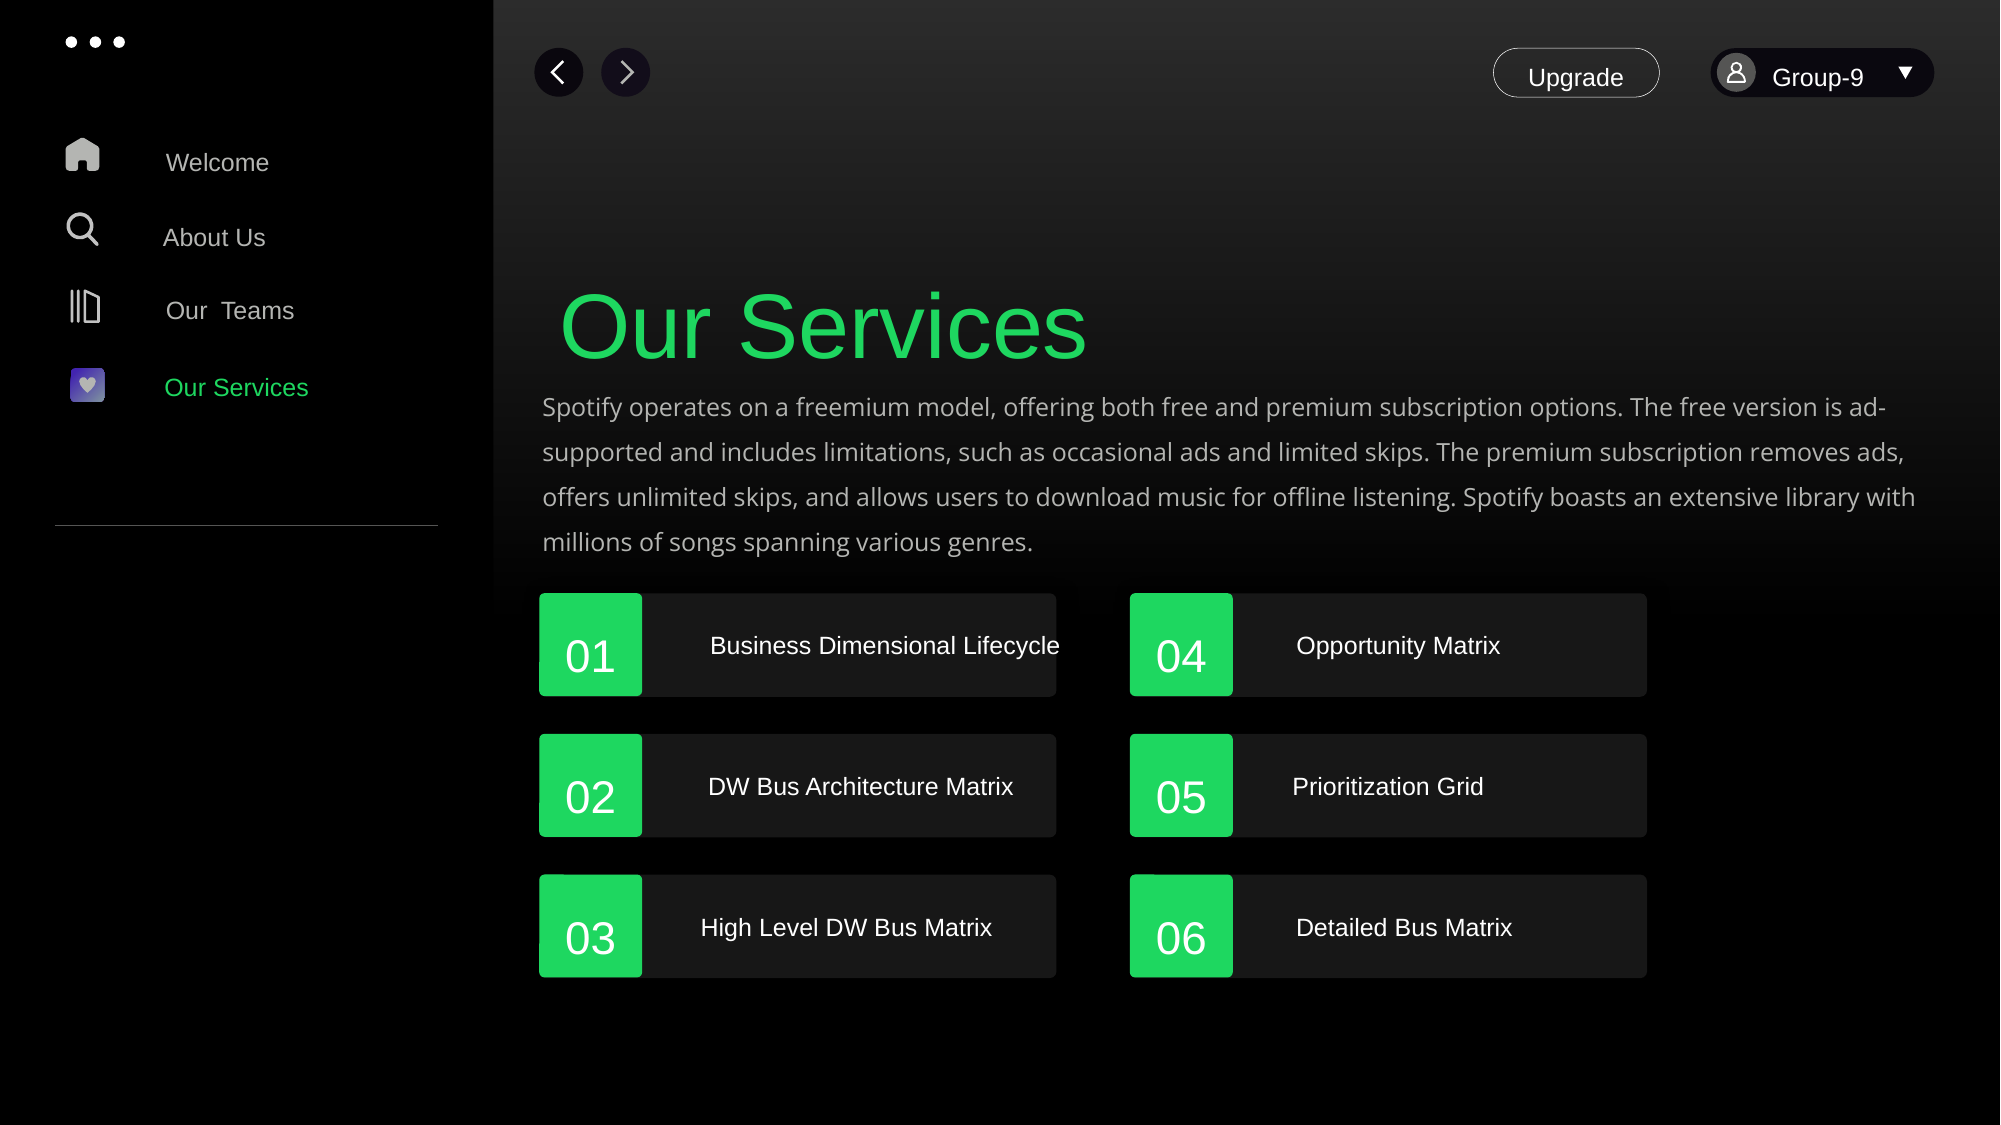

Upgrade

Group-9

Welcome

About Us
Our Services
Our  Teams

Our Services

Spotify operates on a freemium model, offering both free and premium subscription options. The free version is ad-supported and includes limitations, such as occasional ads and limited skips. The premium subscription removes ads, offers unlimited skips, and allows users to download music for offline listening. Spotify boasts an extensive library with millions of songs spanning various genres.

01
04
Business Dimensional Lifecycle
Opportunity Matrix

02
05
DW Bus Architecture Matrix
Prioritization Grid

03
06
High Level DW Bus Matrix
Detailed Bus Matrix